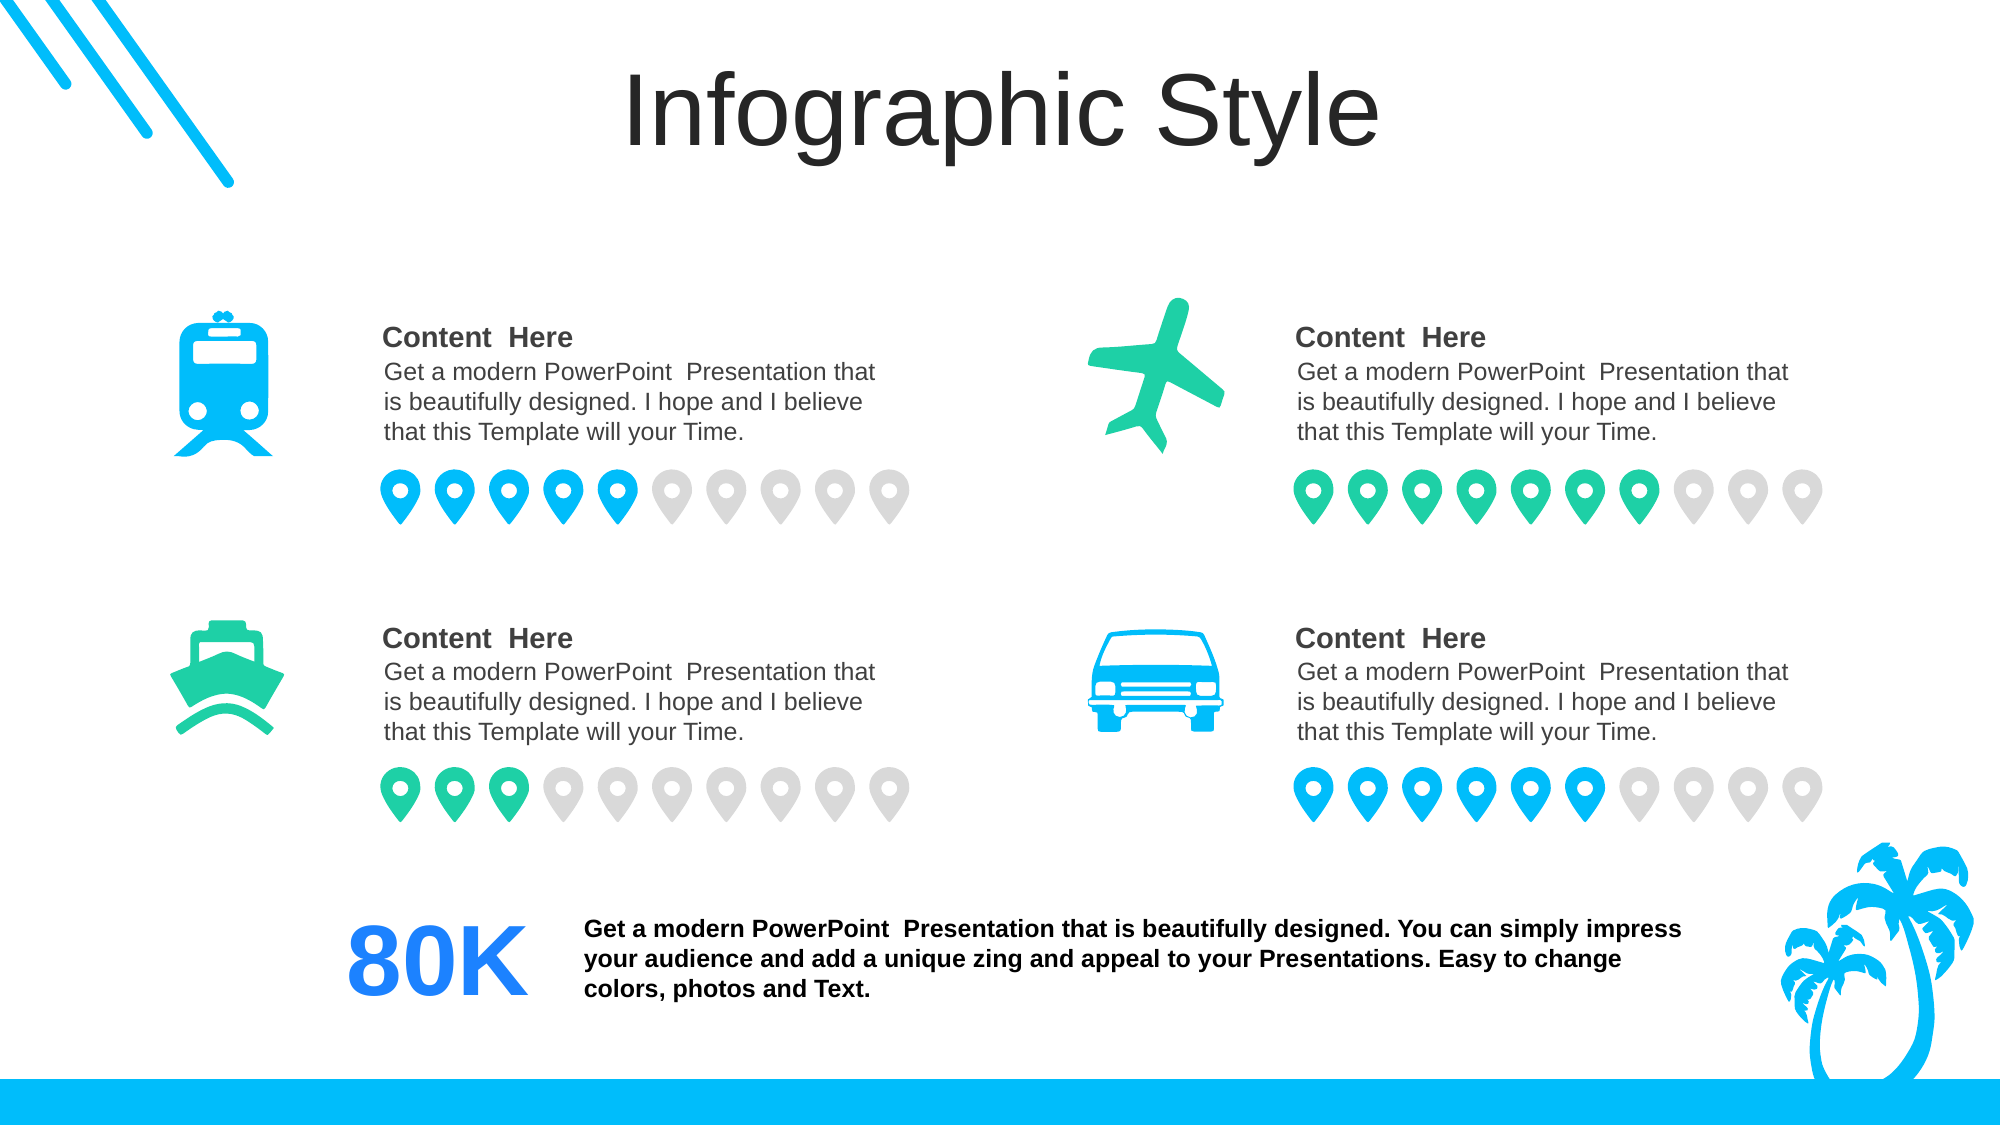

Infographic Style

Content  Here
Get a modern PowerPoint  Presentation that is beautifully designed. I hope and I believe that this Template will your Time.
Content  Here
Get a modern PowerPoint  Presentation that is beautifully designed. I hope and I believe that this Template will your Time.

Content  Here
Get a modern PowerPoint  Presentation that is beautifully designed. I hope and I believe that this Template will your Time.
Content  Here
Get a modern PowerPoint  Presentation that is beautifully designed. I hope and I believe that this Template will your Time.

80K
Get a modern PowerPoint  Presentation that is beautifully designed. You can simply impress your audience and add a unique zing and appeal to your Presentations. Easy to change colors, photos and Text.